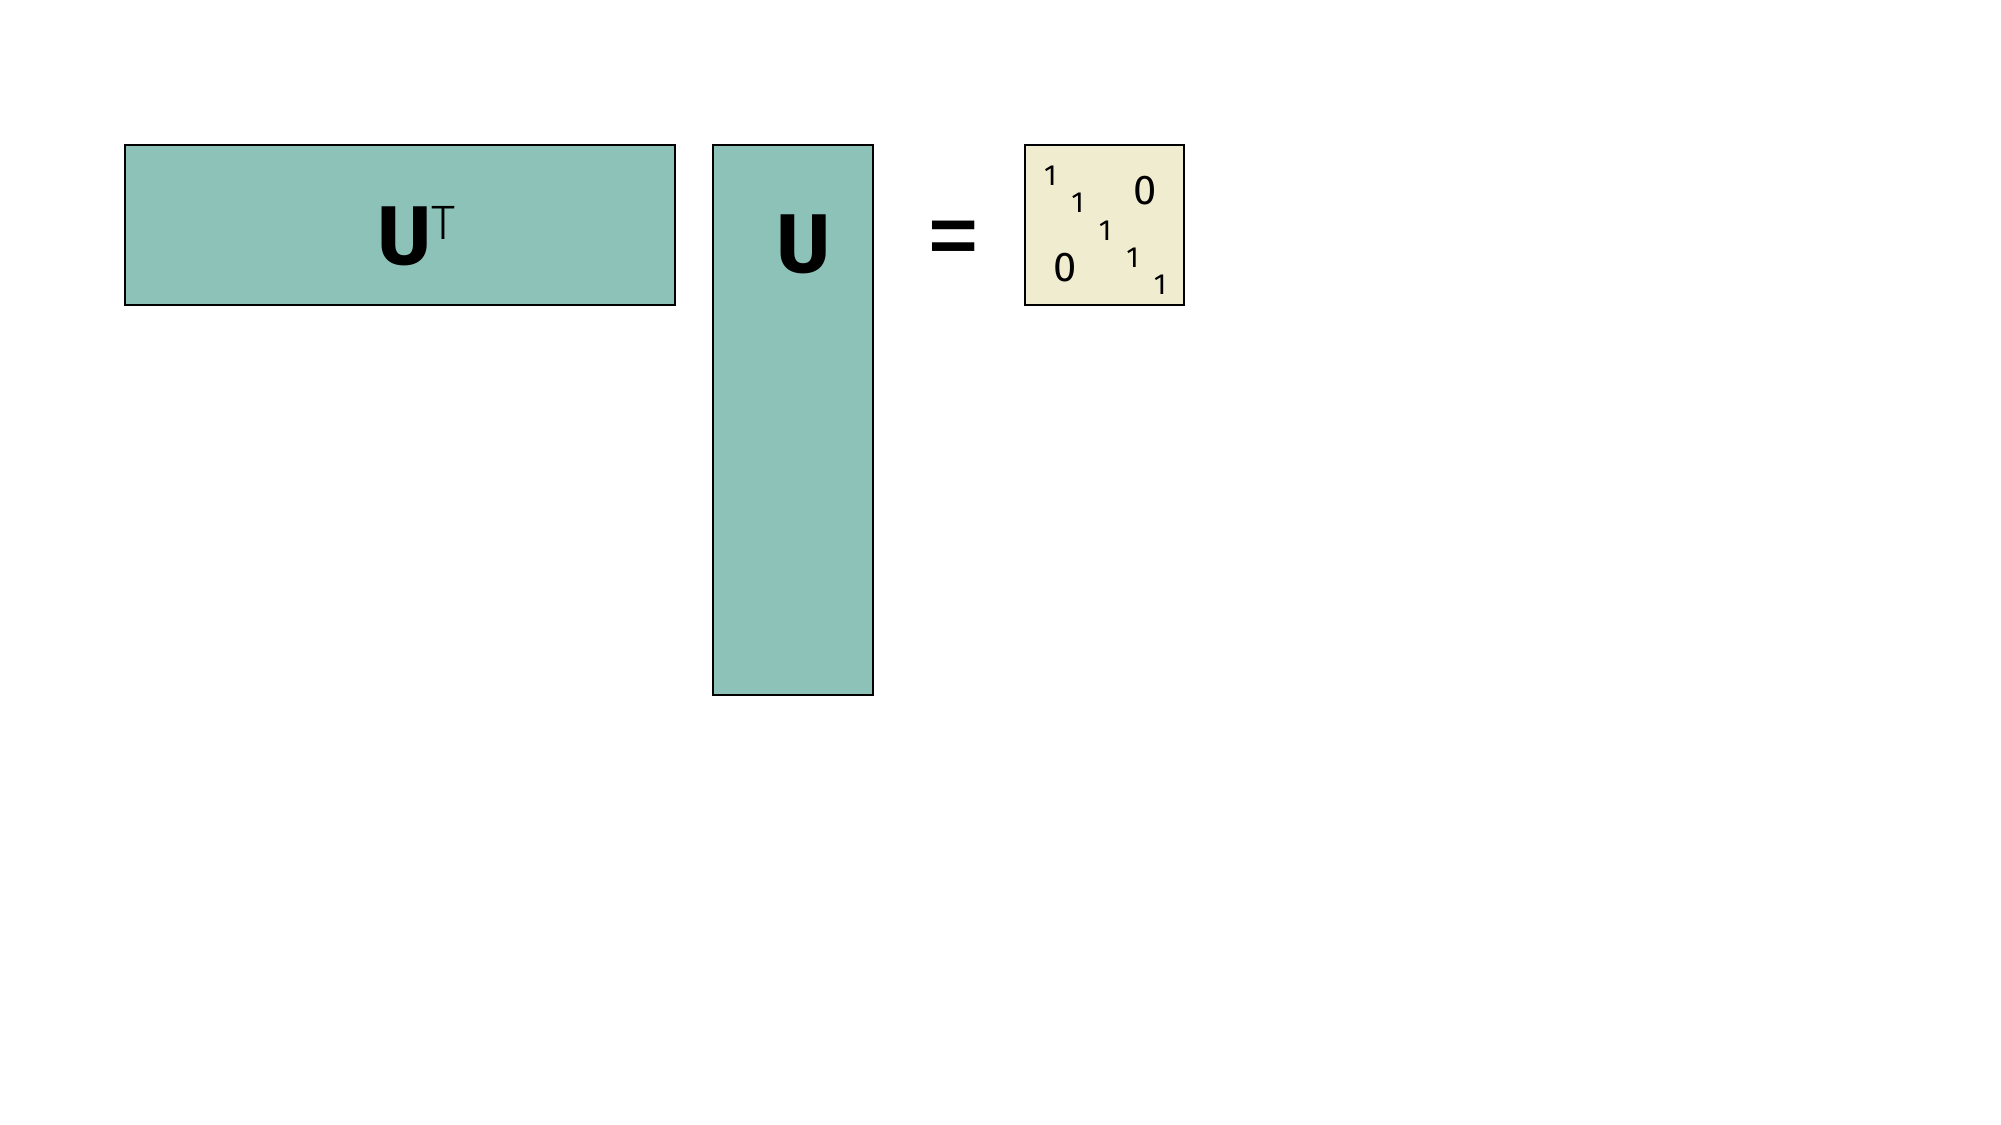

1
=
0
UT
1
U
1
1
0
1